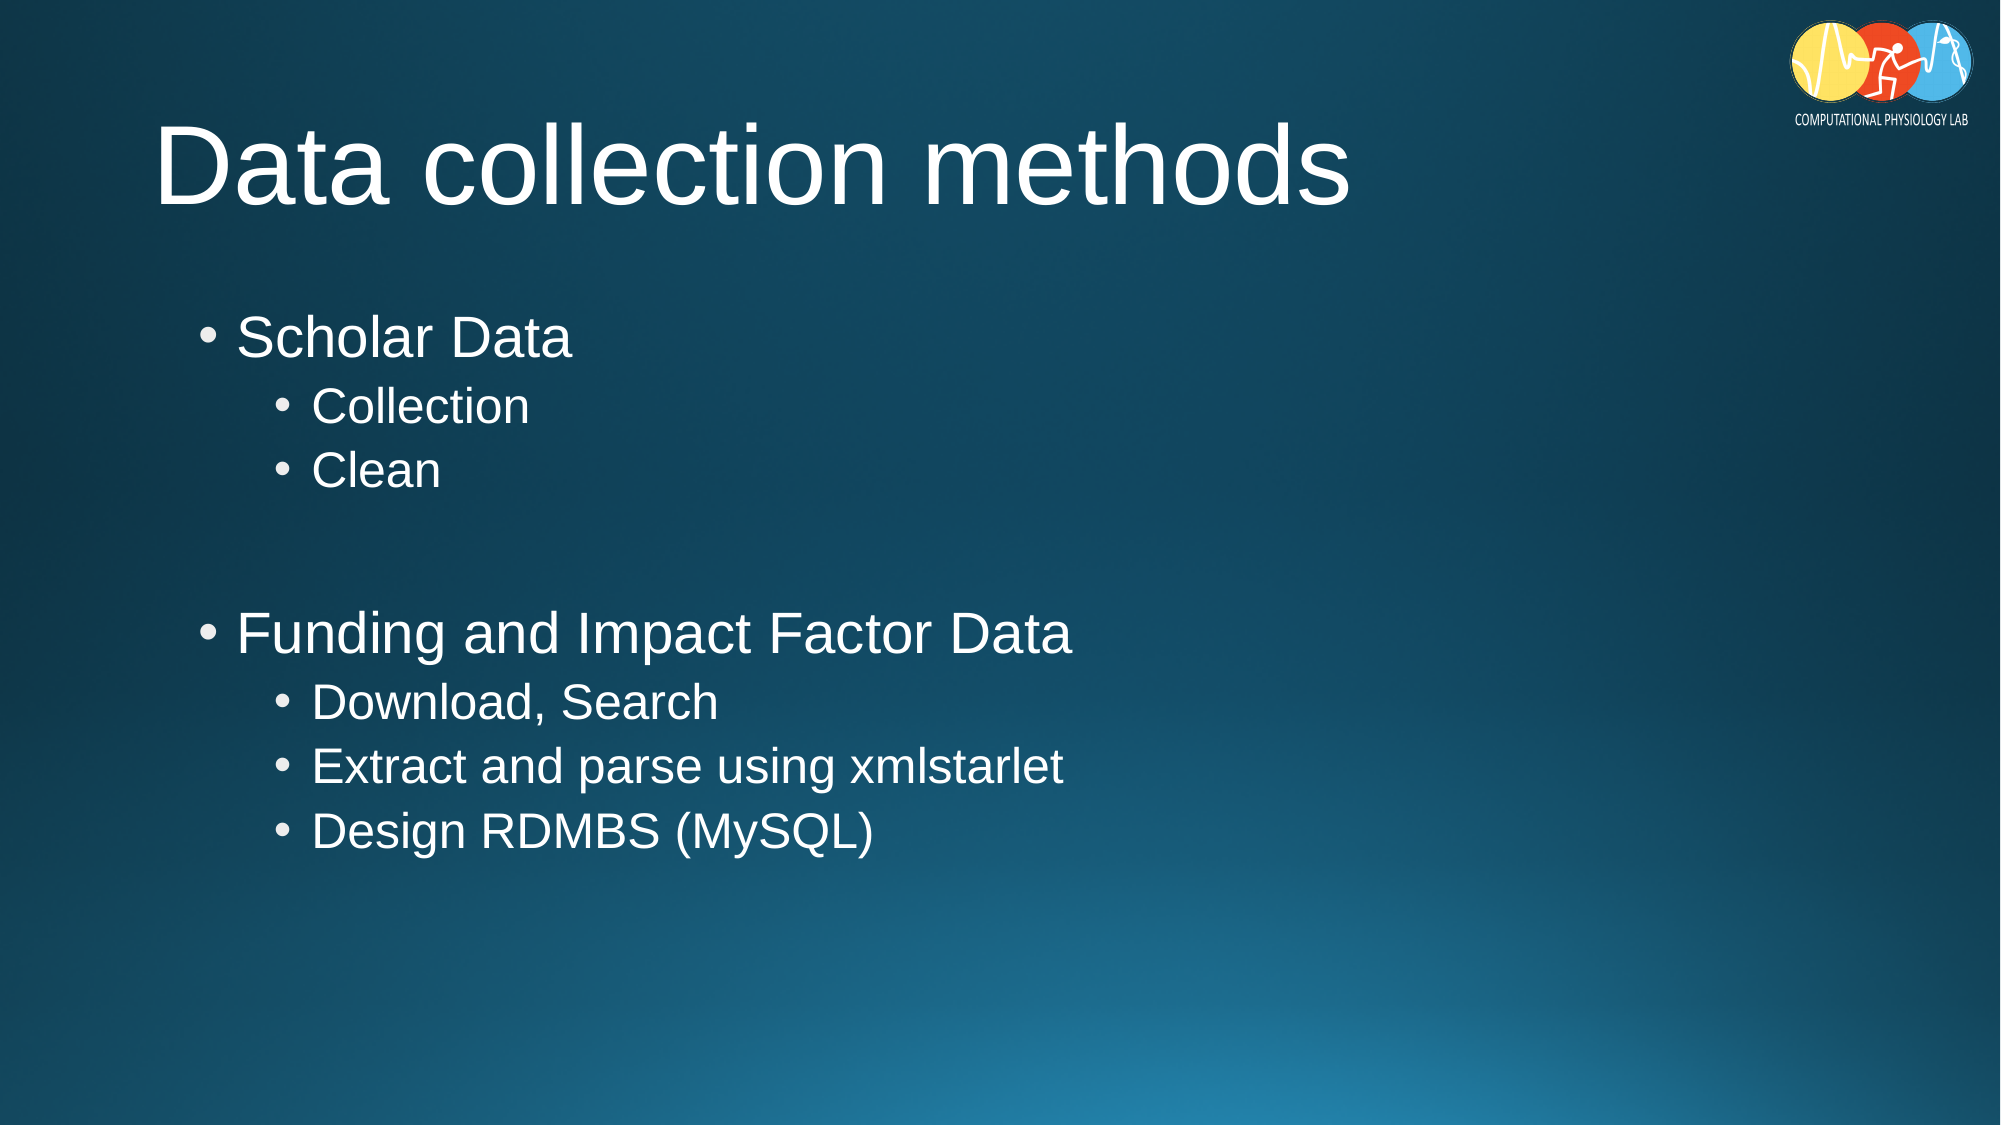

# Data collection methods
Scholar Data
Collection
Clean

Funding and Impact Factor Data
Download, Search
Extract and parse using xmlstarlet
Design RDMBS (MySQL)